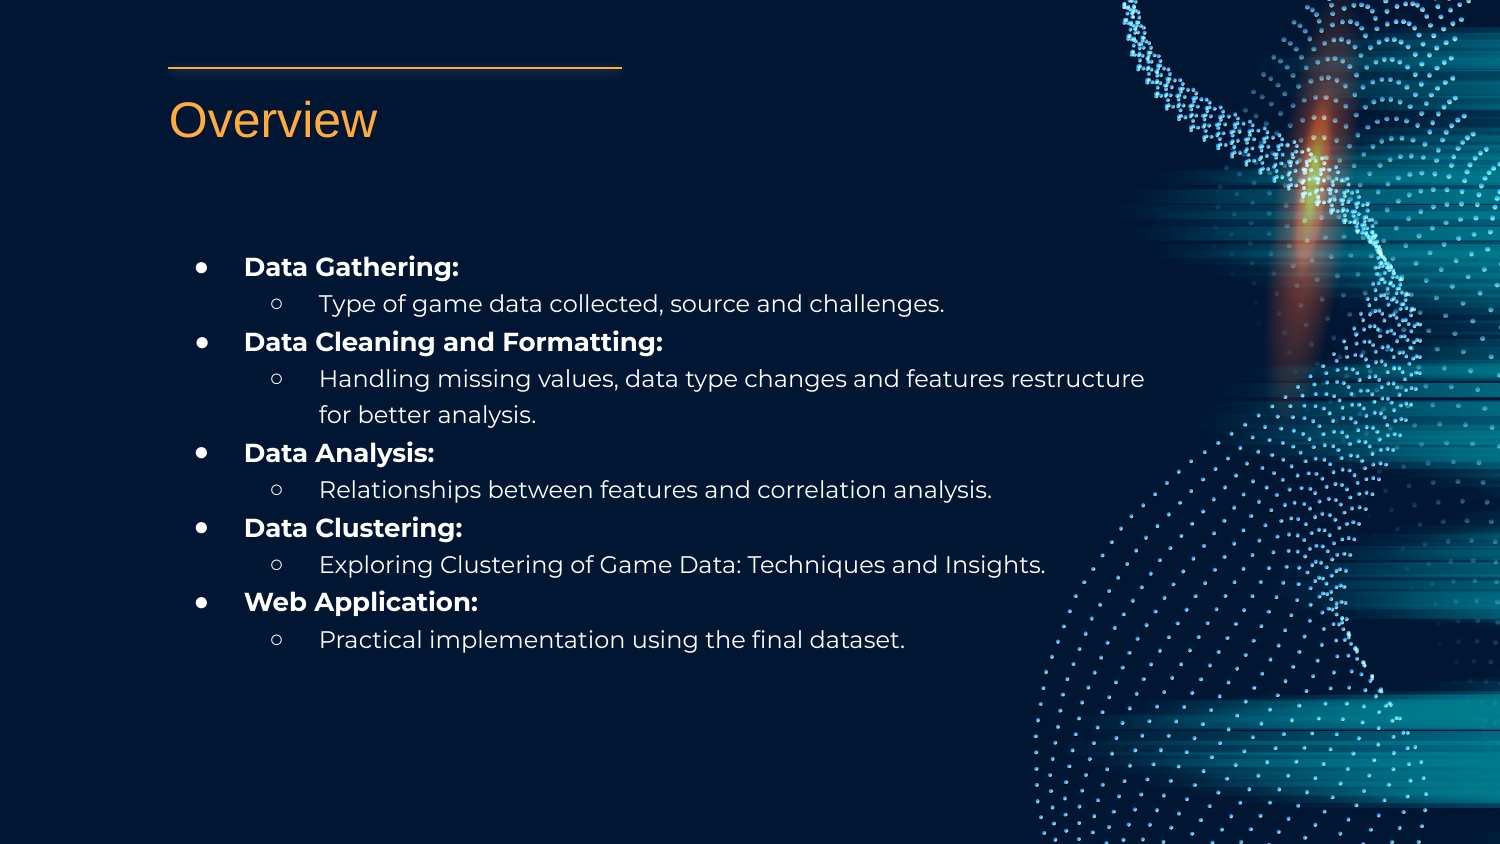

# Overview
Data Gathering:
Type of game data collected, source and challenges.
Data Cleaning and Formatting:
Handling missing values, data type changes and features restructure for better analysis.
Data Analysis:
Relationships between features and correlation analysis.
Data Clustering:
Exploring Clustering of Game Data: Techniques and Insights.
Web Application:
Practical implementation using the final dataset.